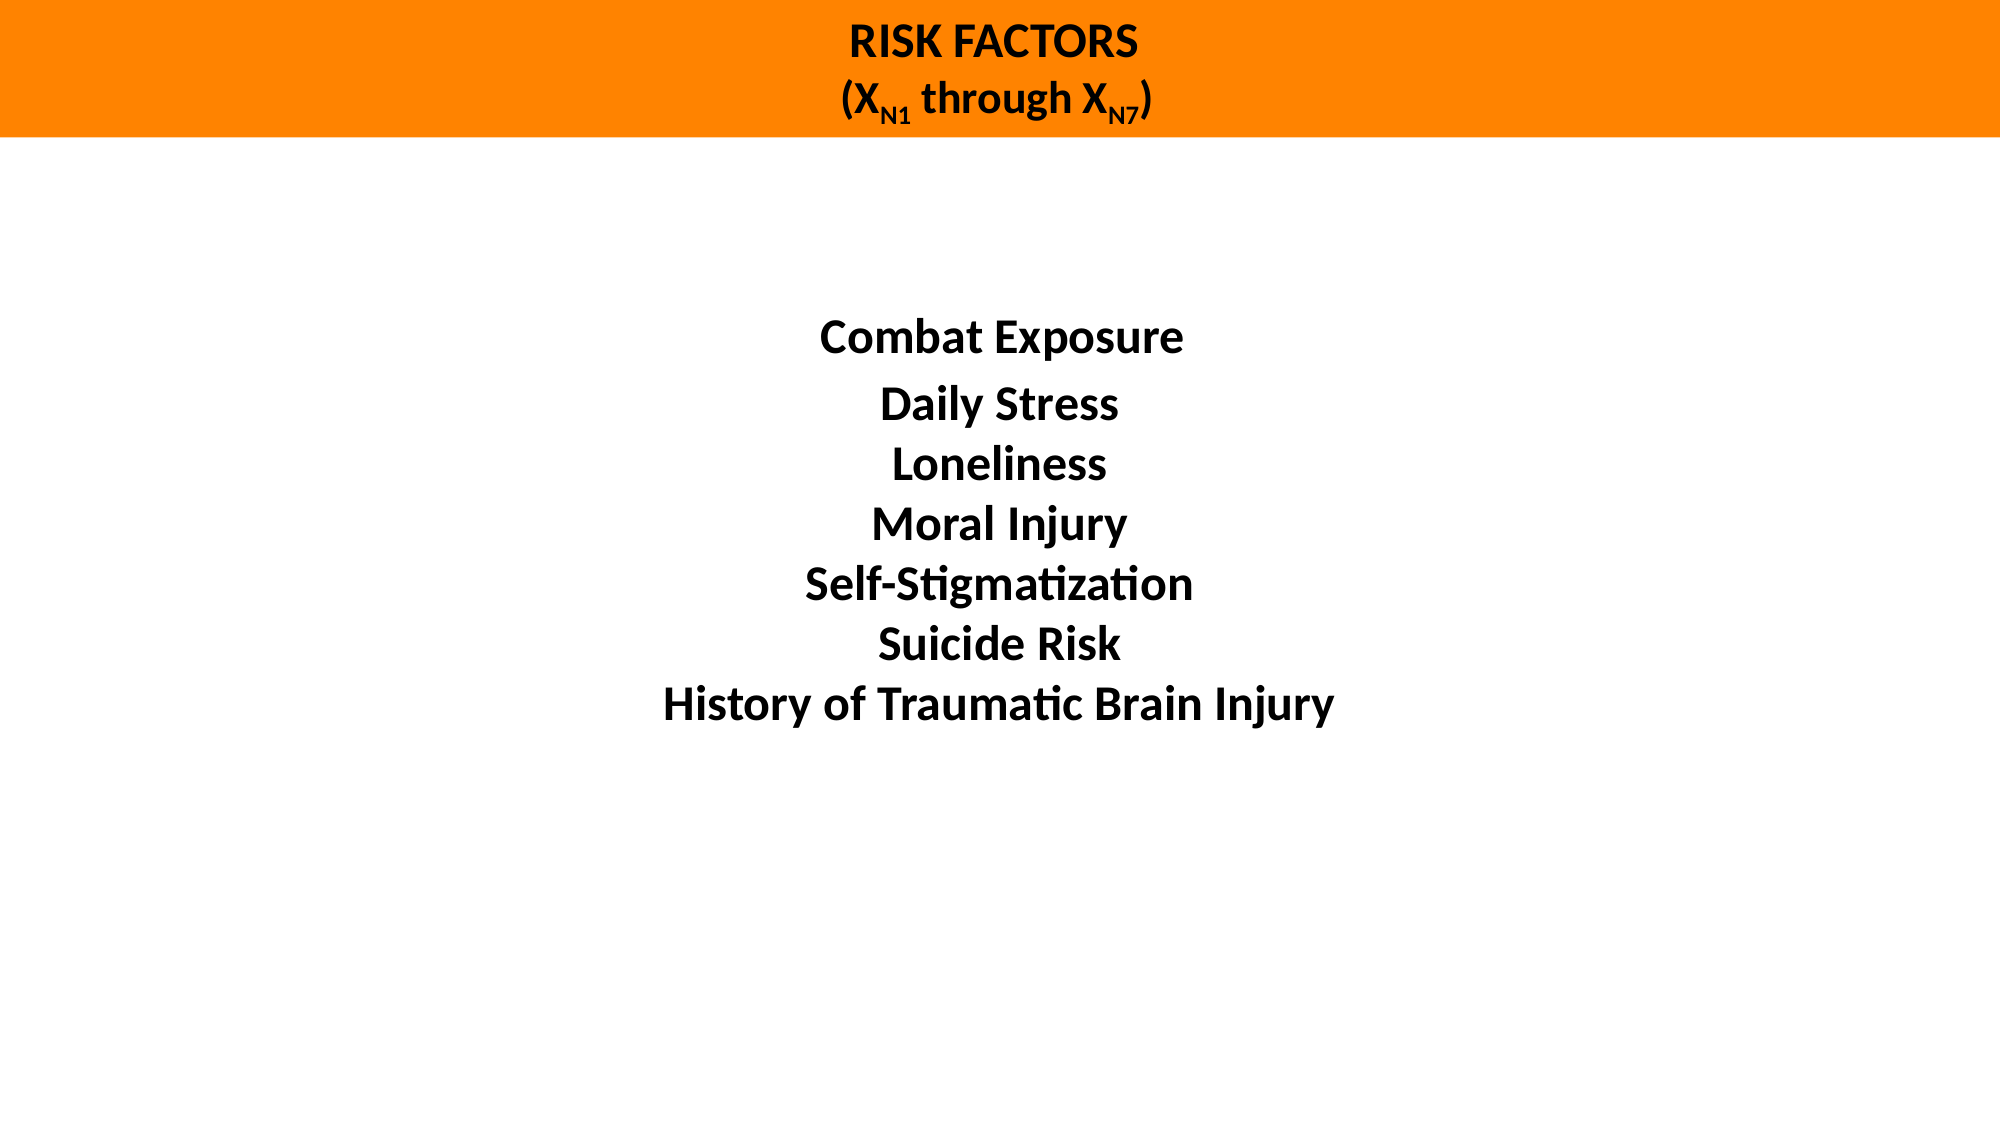

RISK FACTORS
(XN1 through XN7)
 Combat Exposure
Daily Stress
Loneliness
Moral Injury
Self-Stigmatization
Suicide Risk
History of Traumatic Brain Injury